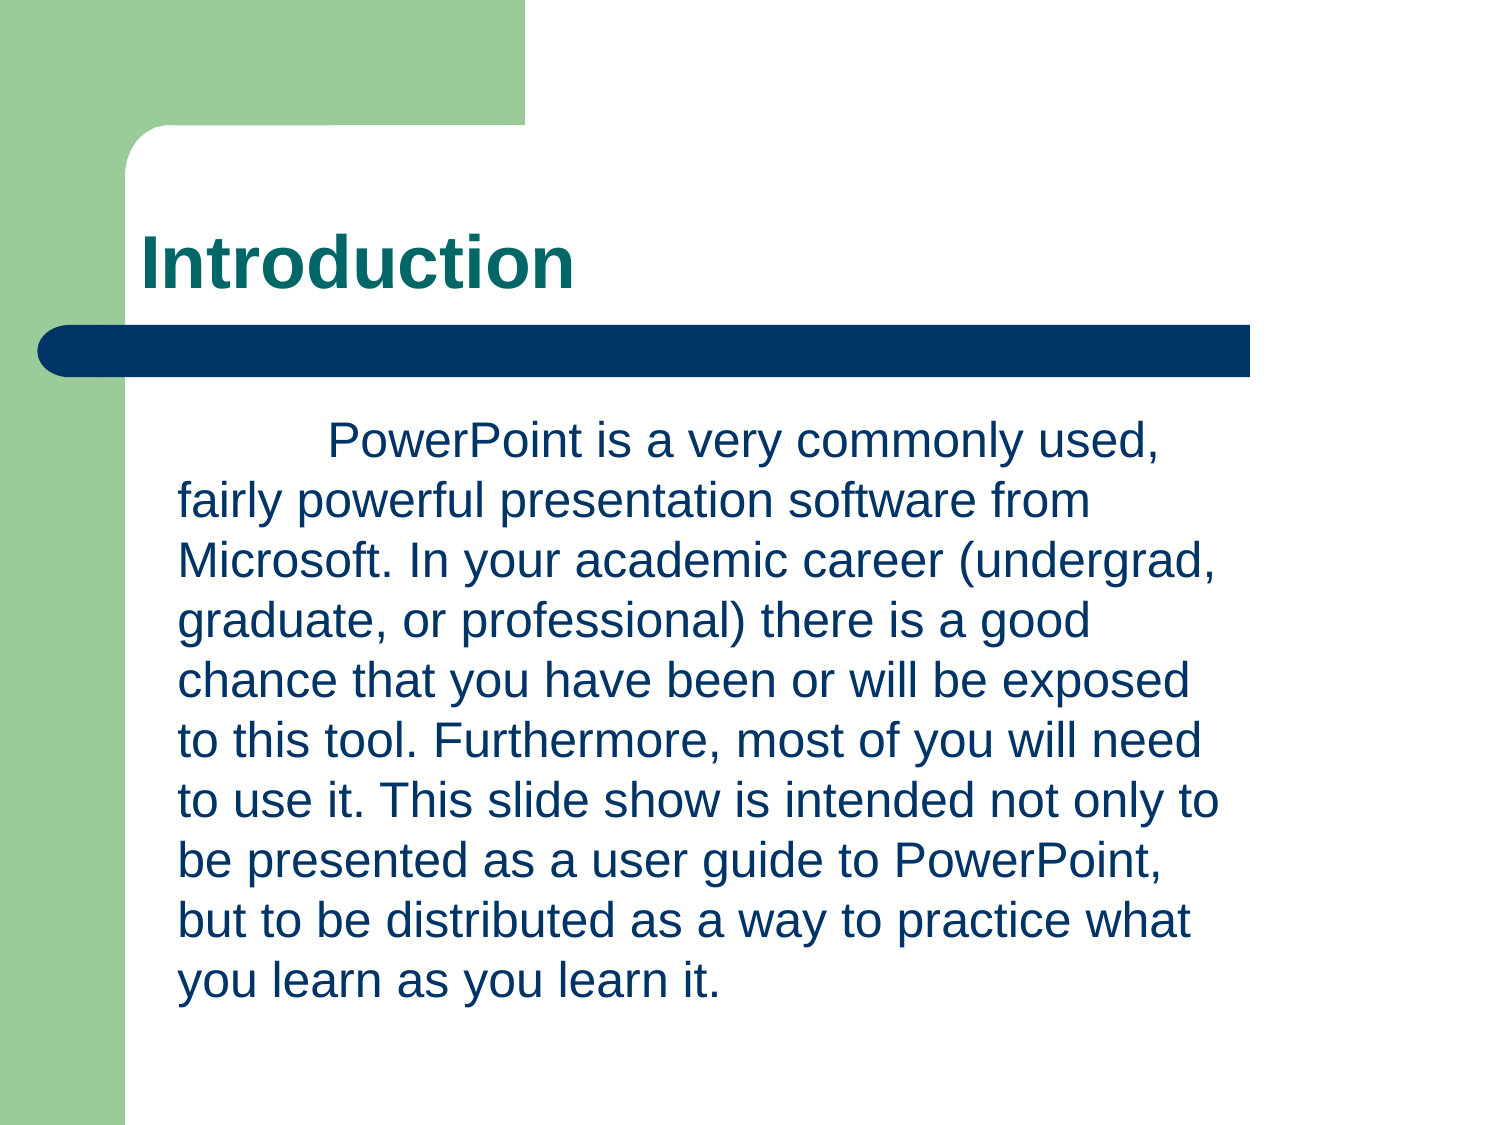

0
# Introduction
	PowerPoint is a very commonly used, fairly powerful presentation software from Microsoft. In your academic career (undergrad, graduate, or professional) there is a good chance that you have been or will be exposed to this tool. Furthermore, most of you will need to use it. This slide show is intended not only to be presented as a user guide to PowerPoint, but to be distributed as a way to practice what you learn as you learn it.